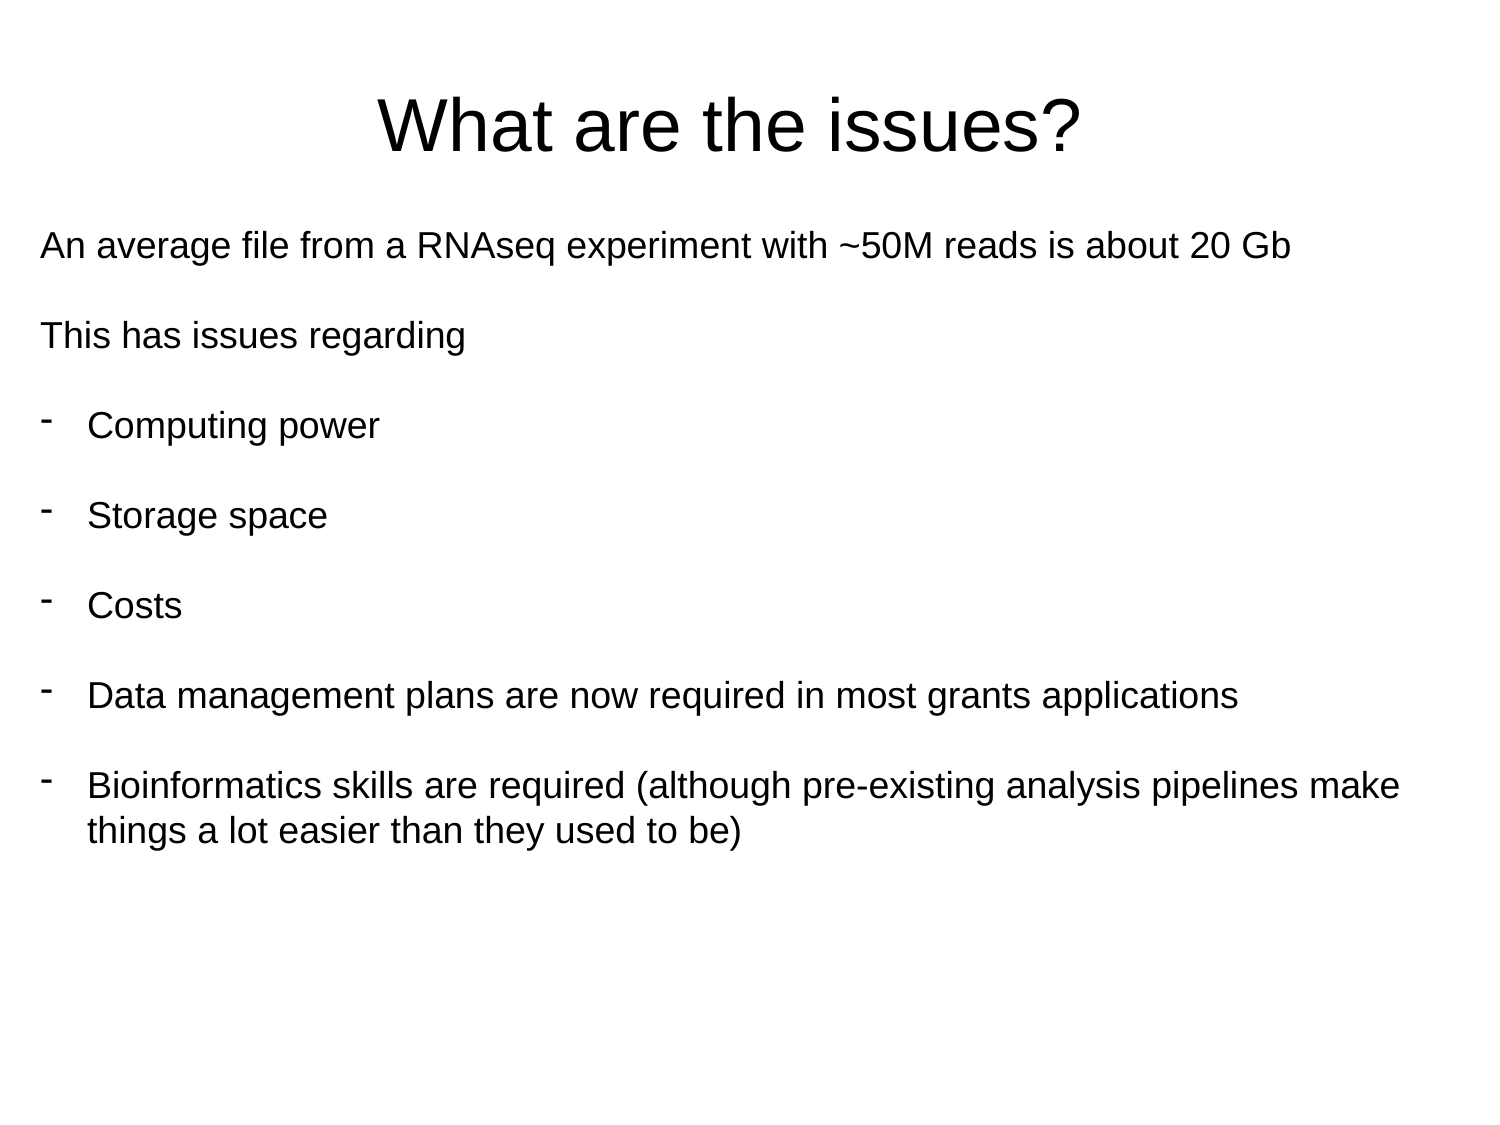

What are the issues?
An average file from a RNAseq experiment with ~50M reads is about 20 Gb

This has issues regarding

Computing power

Storage space

Costs

Data management plans are now required in most grants applications

Bioinformatics skills are required (although pre-existing analysis pipelines make things a lot easier than they used to be)